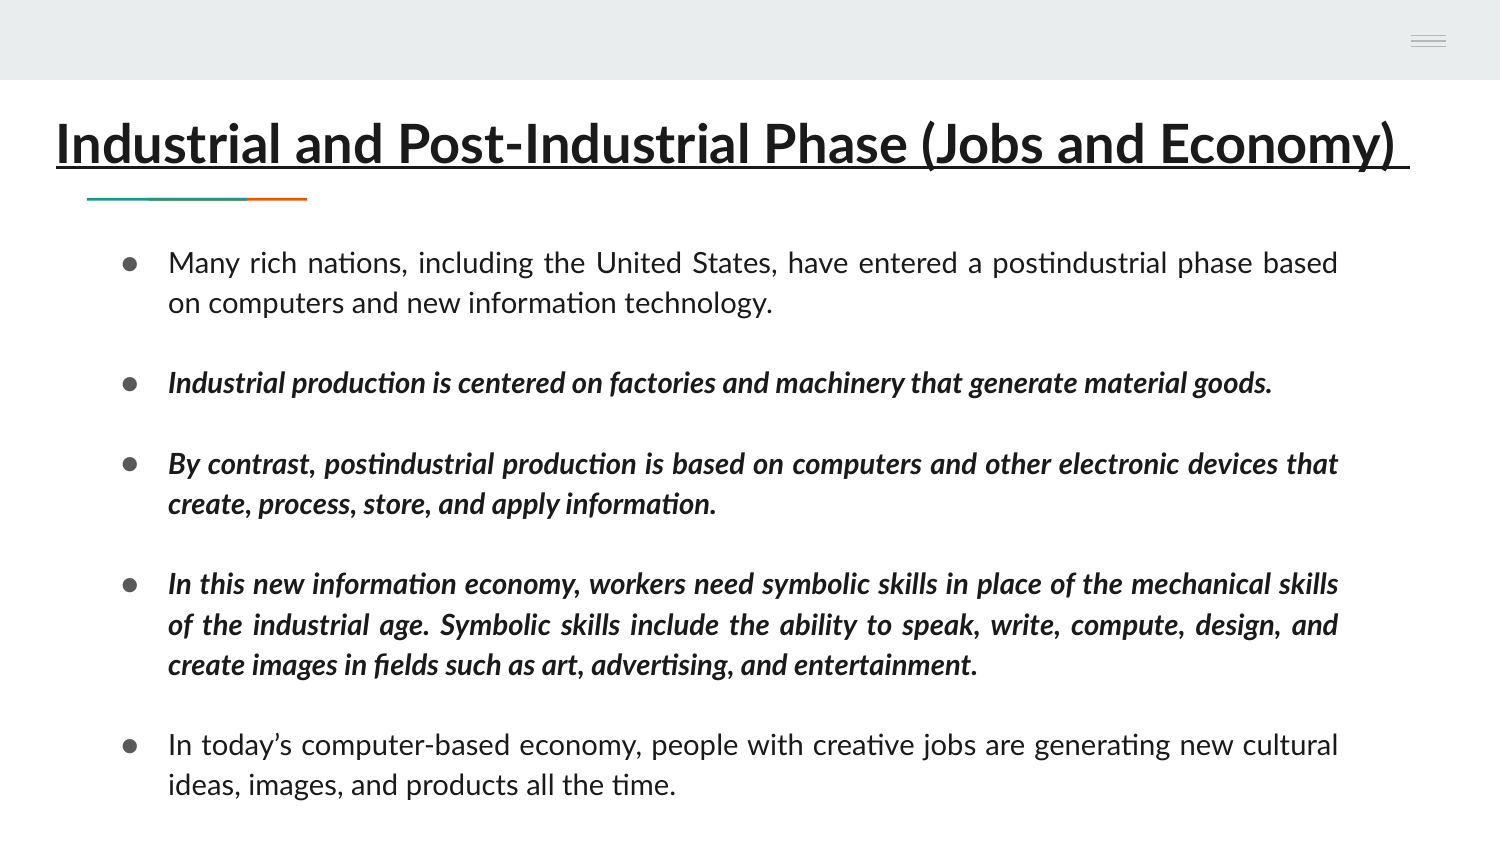

# Industrial and Post-Industrial Phase (Jobs and Economy)
Many rich nations, including the United States, have entered a postindustrial phase based on computers and new information technology.

Industrial production is centered on factories and machinery that generate material goods.

By contrast, postindustrial production is based on computers and other electronic devices that create, process, store, and apply information.

In this new information economy, workers need symbolic skills in place of the mechanical skills of the industrial age. Symbolic skills include the ability to speak, write, compute, design, and create images in fields such as art, advertising, and entertainment.

In today’s computer-based economy, people with creative jobs are generating new cultural ideas, images, and products all the time.